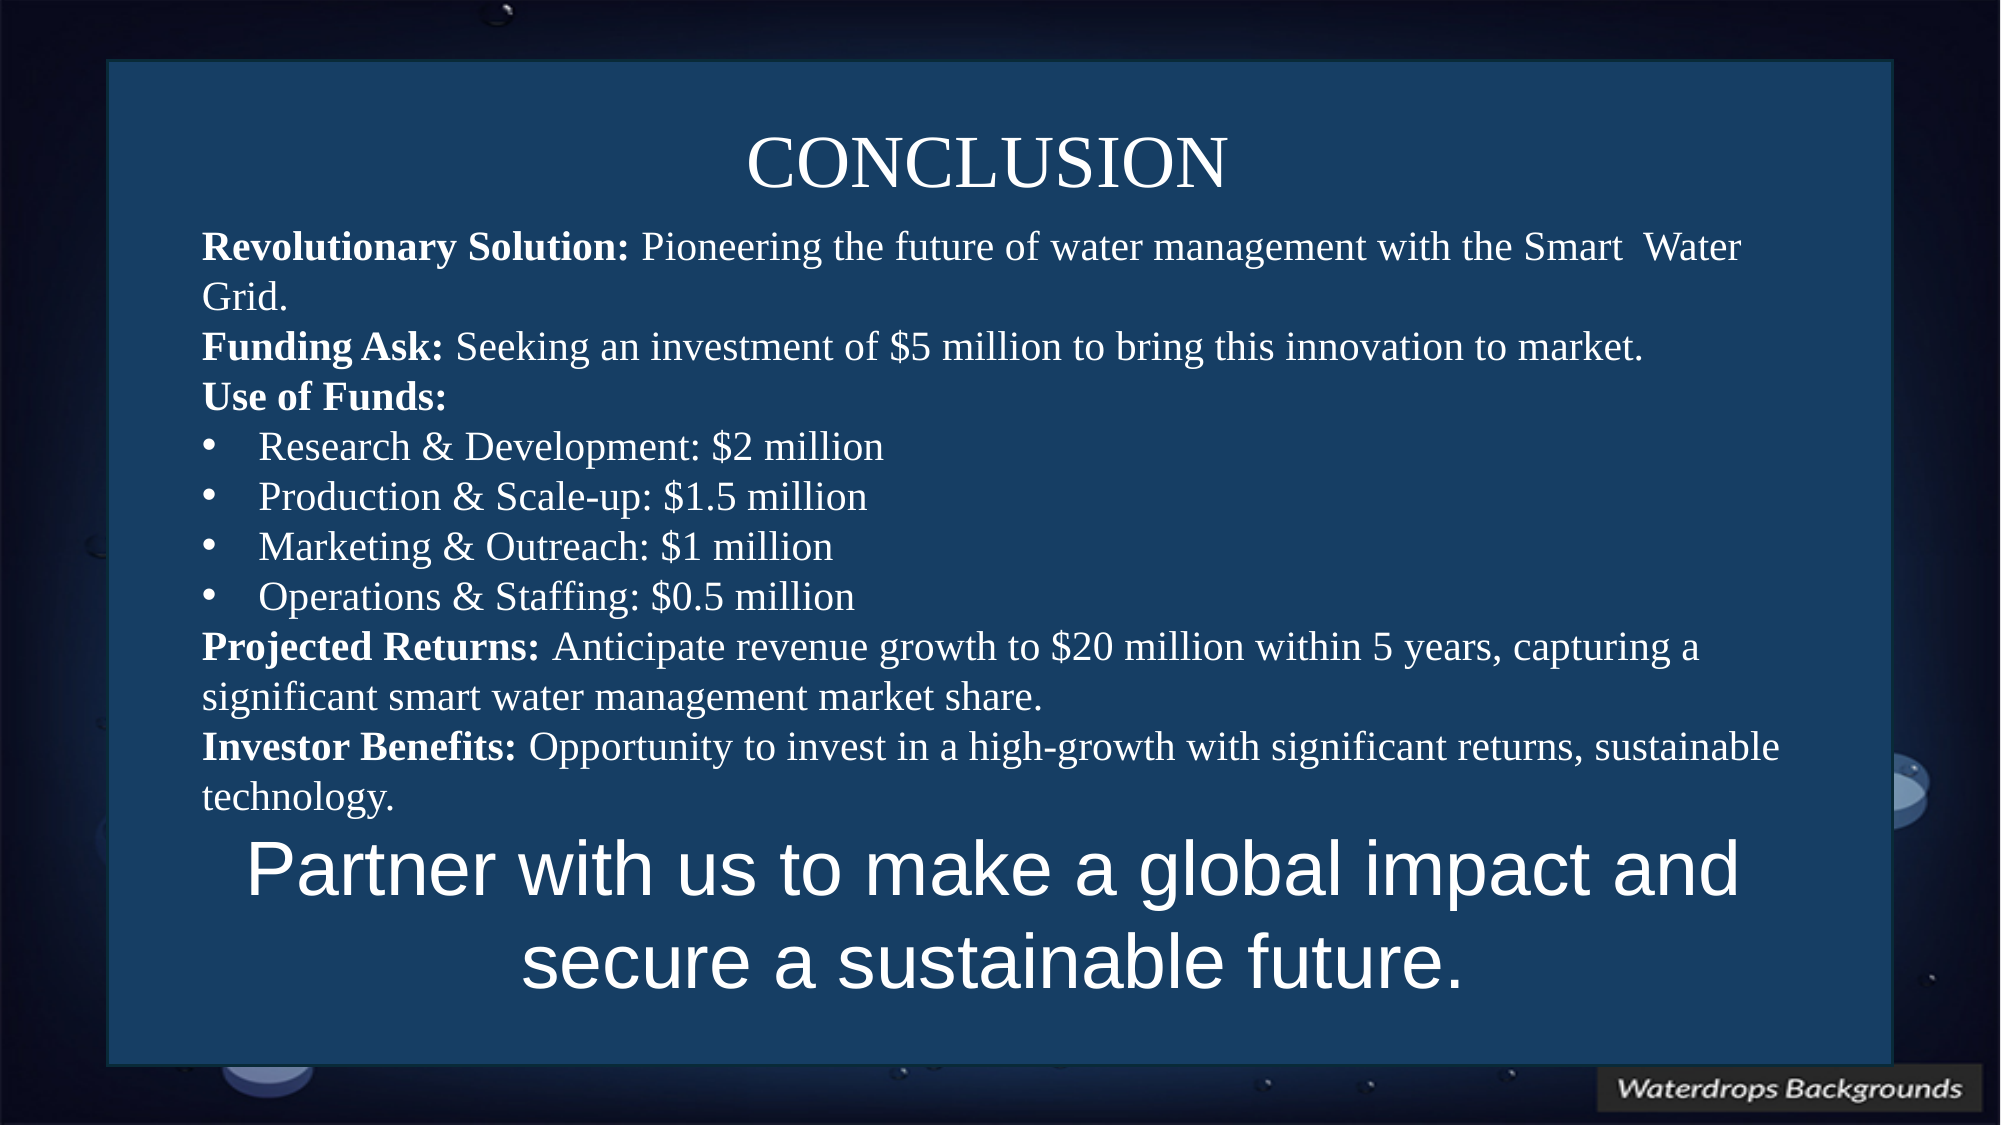

CONCLUSION
Revolutionary Solution: Pioneering the future of water management with the Smart  Water Grid.
Funding Ask: Seeking an investment of $5 million to bring this innovation to market.
Use of Funds:
Research & Development: $2 million
Production & Scale-up: $1.5 million
Marketing & Outreach: $1 million
Operations & Staffing: $0.5 million
Projected Returns: Anticipate revenue growth to $20 million within 5 years, capturing a significant smart water management market share.
Investor Benefits: Opportunity to invest in a high-growth with significant returns, sustainable technology.
Partner with us to make a global impact and secure a sustainable future.